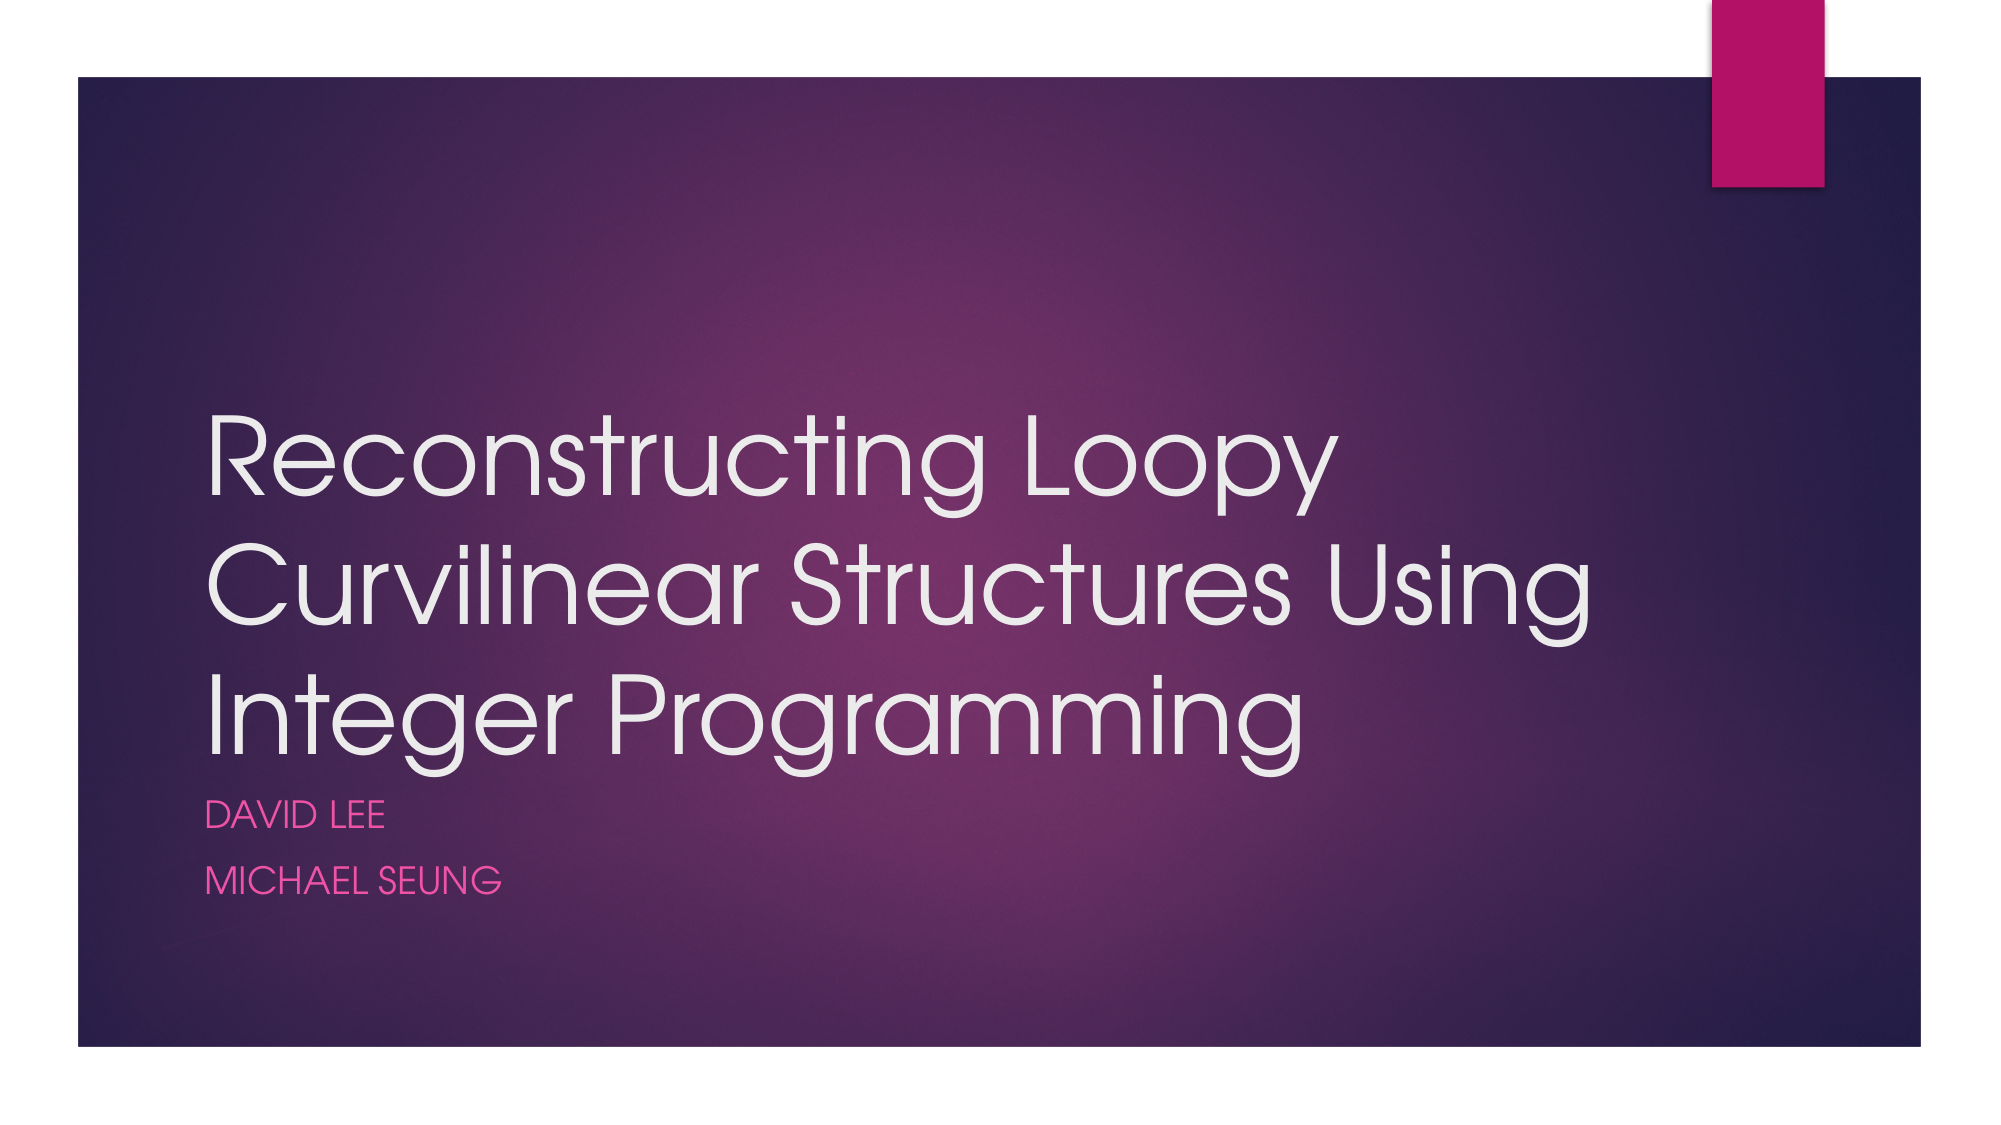

# Reconstructing Loopy Curvilinear Structures Using Integer Programming
David lee
Michael SEung